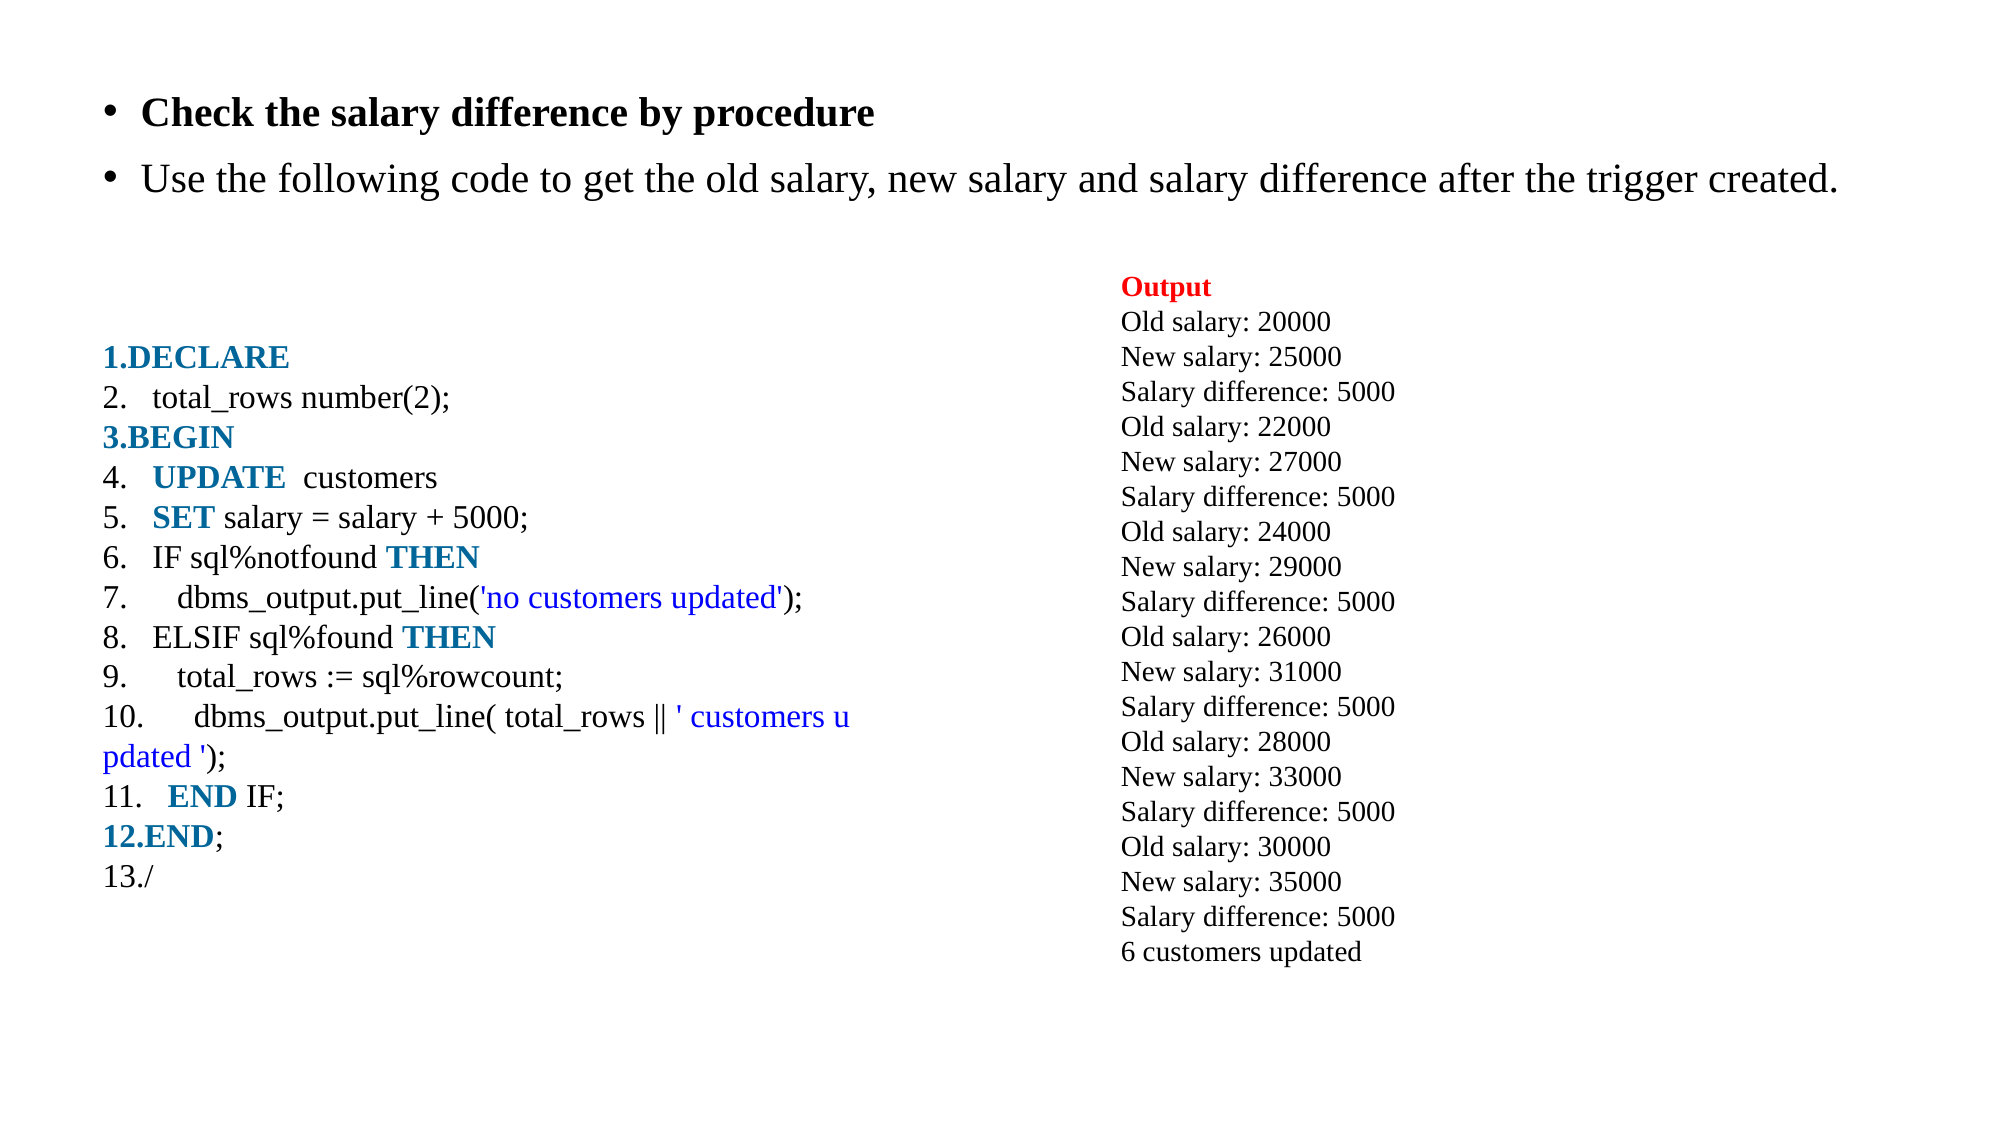

Check the salary difference by procedure
Use the following code to get the old salary, new salary and salary difference after the trigger created.

Output
Old salary: 20000
New salary: 25000
Salary difference: 5000
Old salary: 22000
New salary: 27000
Salary difference: 5000
Old salary: 24000
New salary: 29000
Salary difference: 5000
Old salary: 26000
New salary: 31000
Salary difference: 5000
Old salary: 28000
New salary: 33000
Salary difference: 5000
Old salary: 30000
New salary: 35000
Salary difference: 5000
6 customers updated
DECLARE
   total_rows number(2);
BEGIN
   UPDATE  customers
   SET salary = salary + 5000;
   IF sql%notfound THEN
      dbms_output.put_line('no customers updated');
   ELSIF sql%found THEN
      total_rows := sql%rowcount;
      dbms_output.put_line( total_rows || ' customers updated ');
   END IF;
END;
/